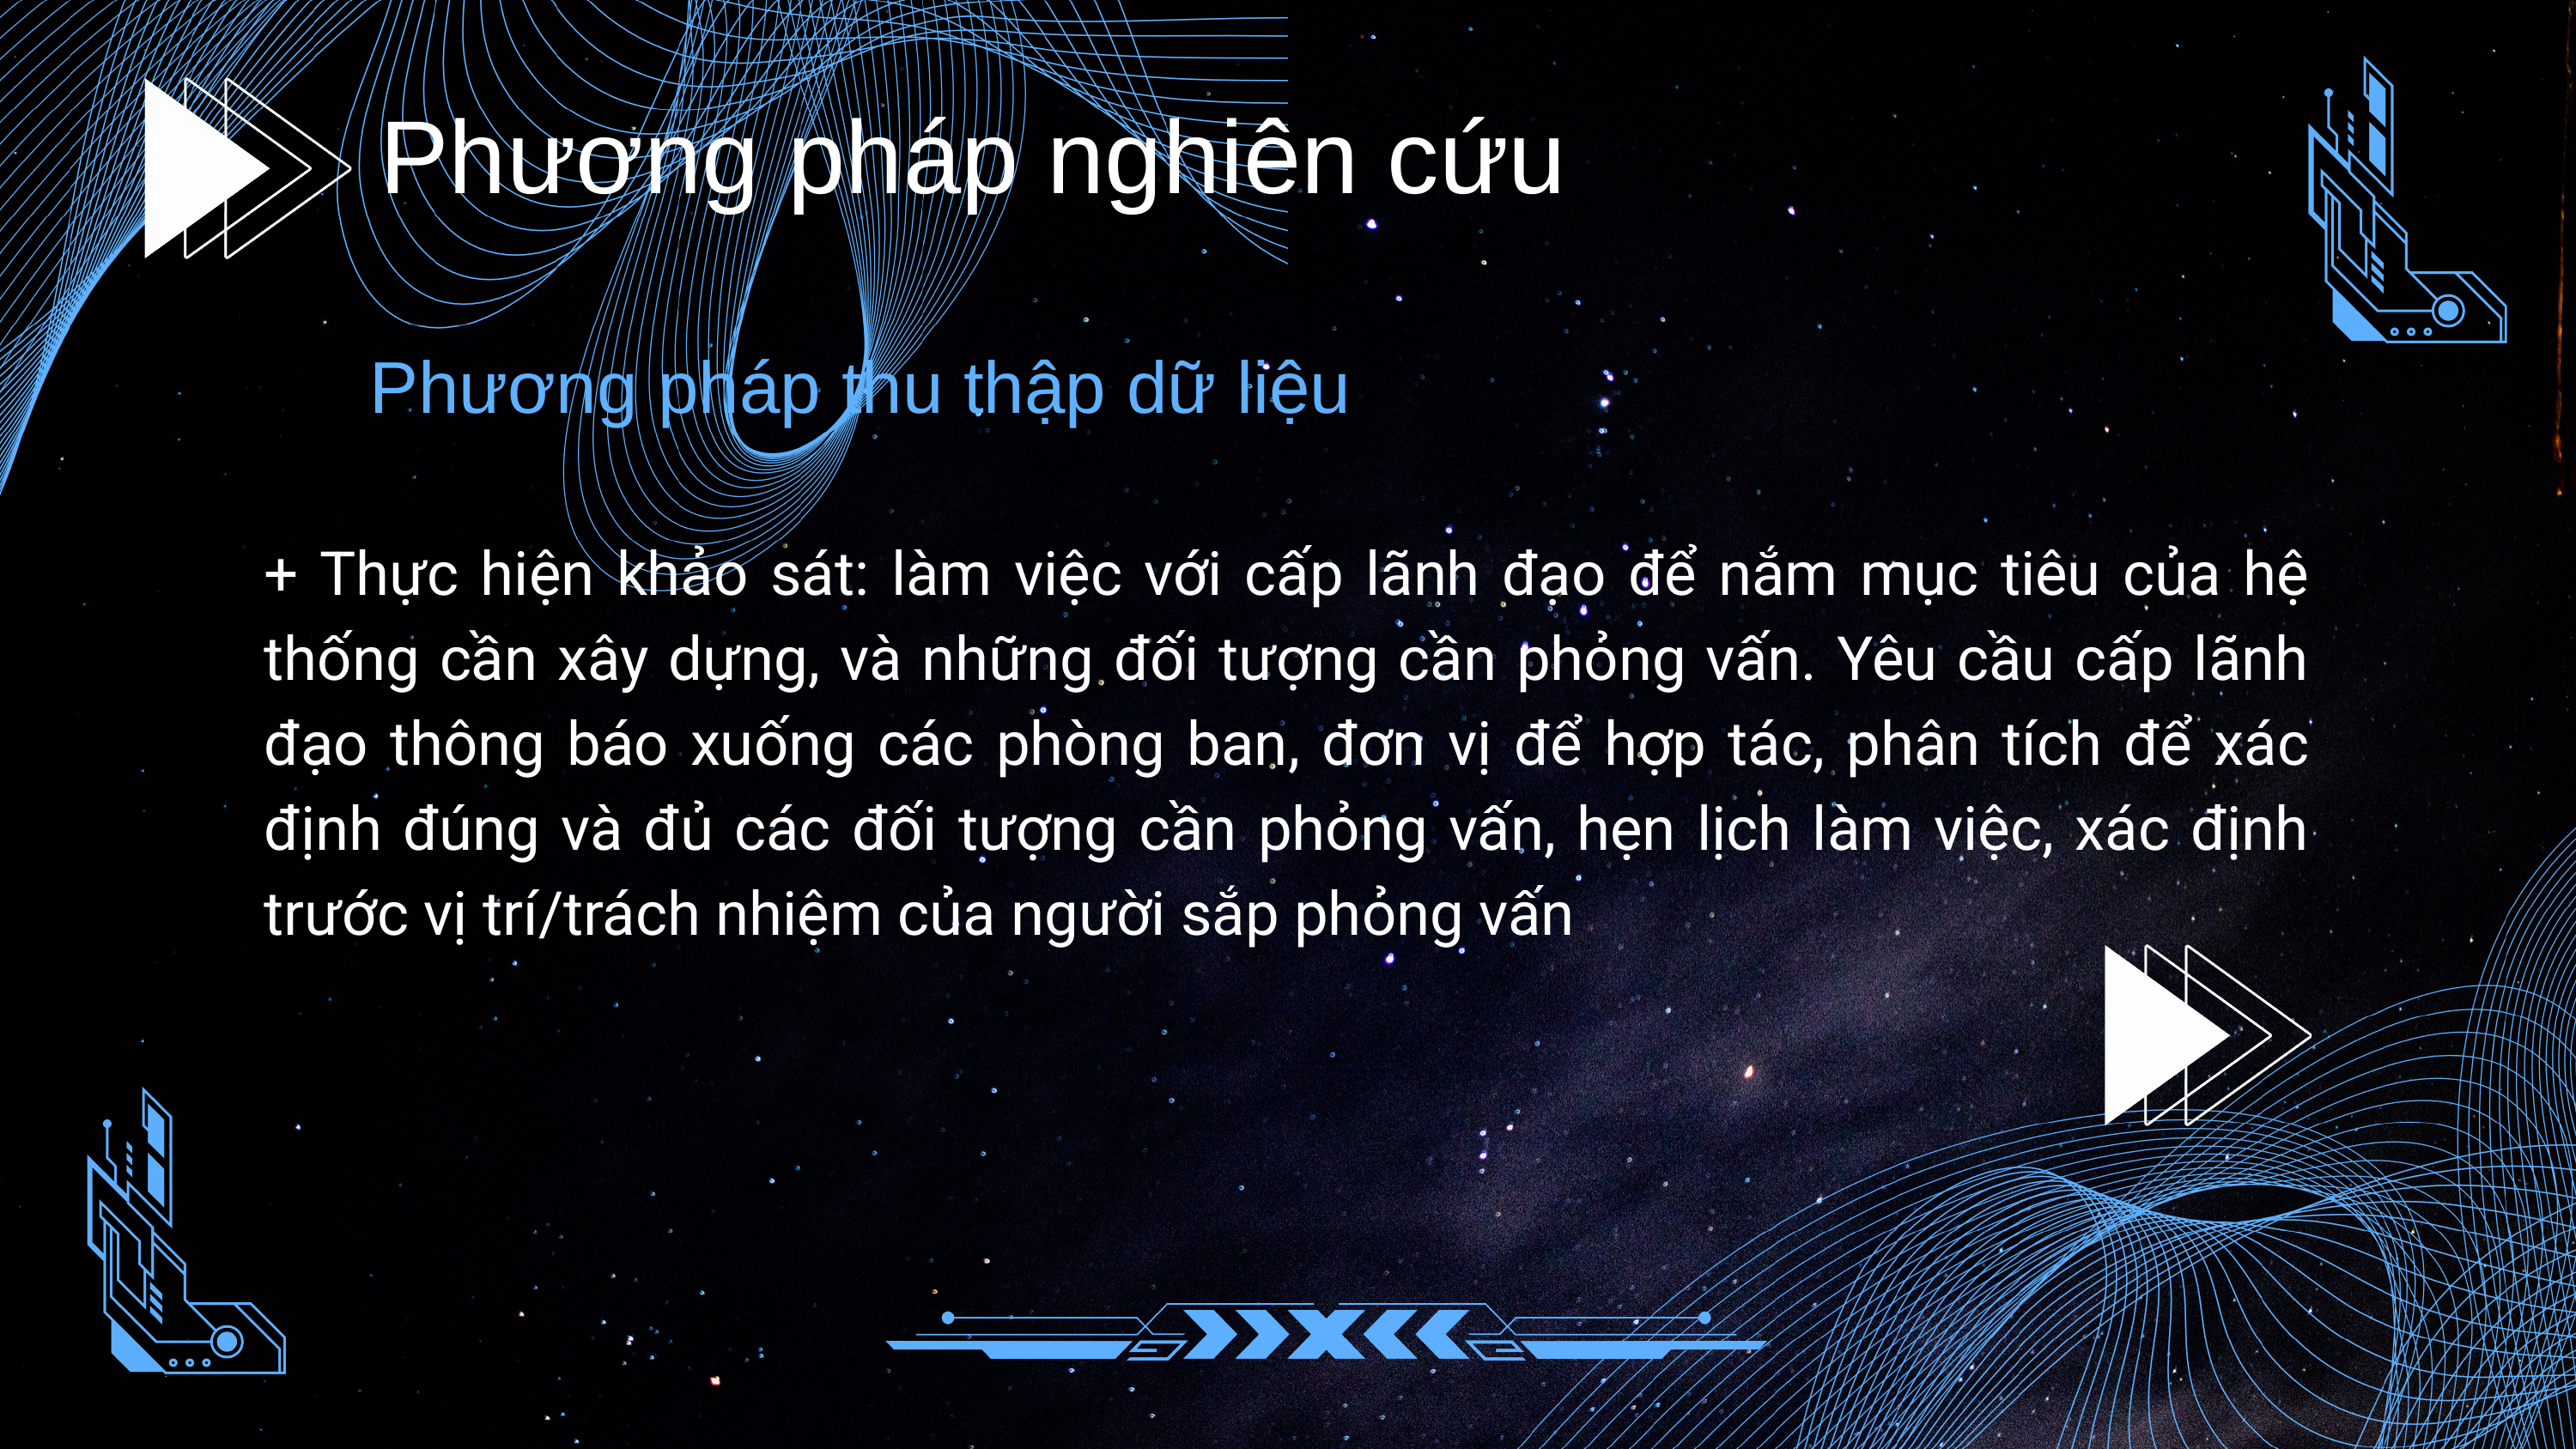

Phương pháp nghiên cứu
Phương pháp thu thập dữ liệu
+ Thực hiện khảo sát: làm việc với cấp lãnh đạo để nắm mục tiêu của hệ thống cần xây dựng, và những đối tượng cần phỏng vấn. Yêu cầu cấp lãnh đạo thông báo xuống các phòng ban, đơn vị để hợp tác, phân tích để xác định đúng và đủ các đối tượng cần phỏng vấn, hẹn lịch làm việc, xác định trước vị trí/trách nhiệm của người sắp phỏng vấn